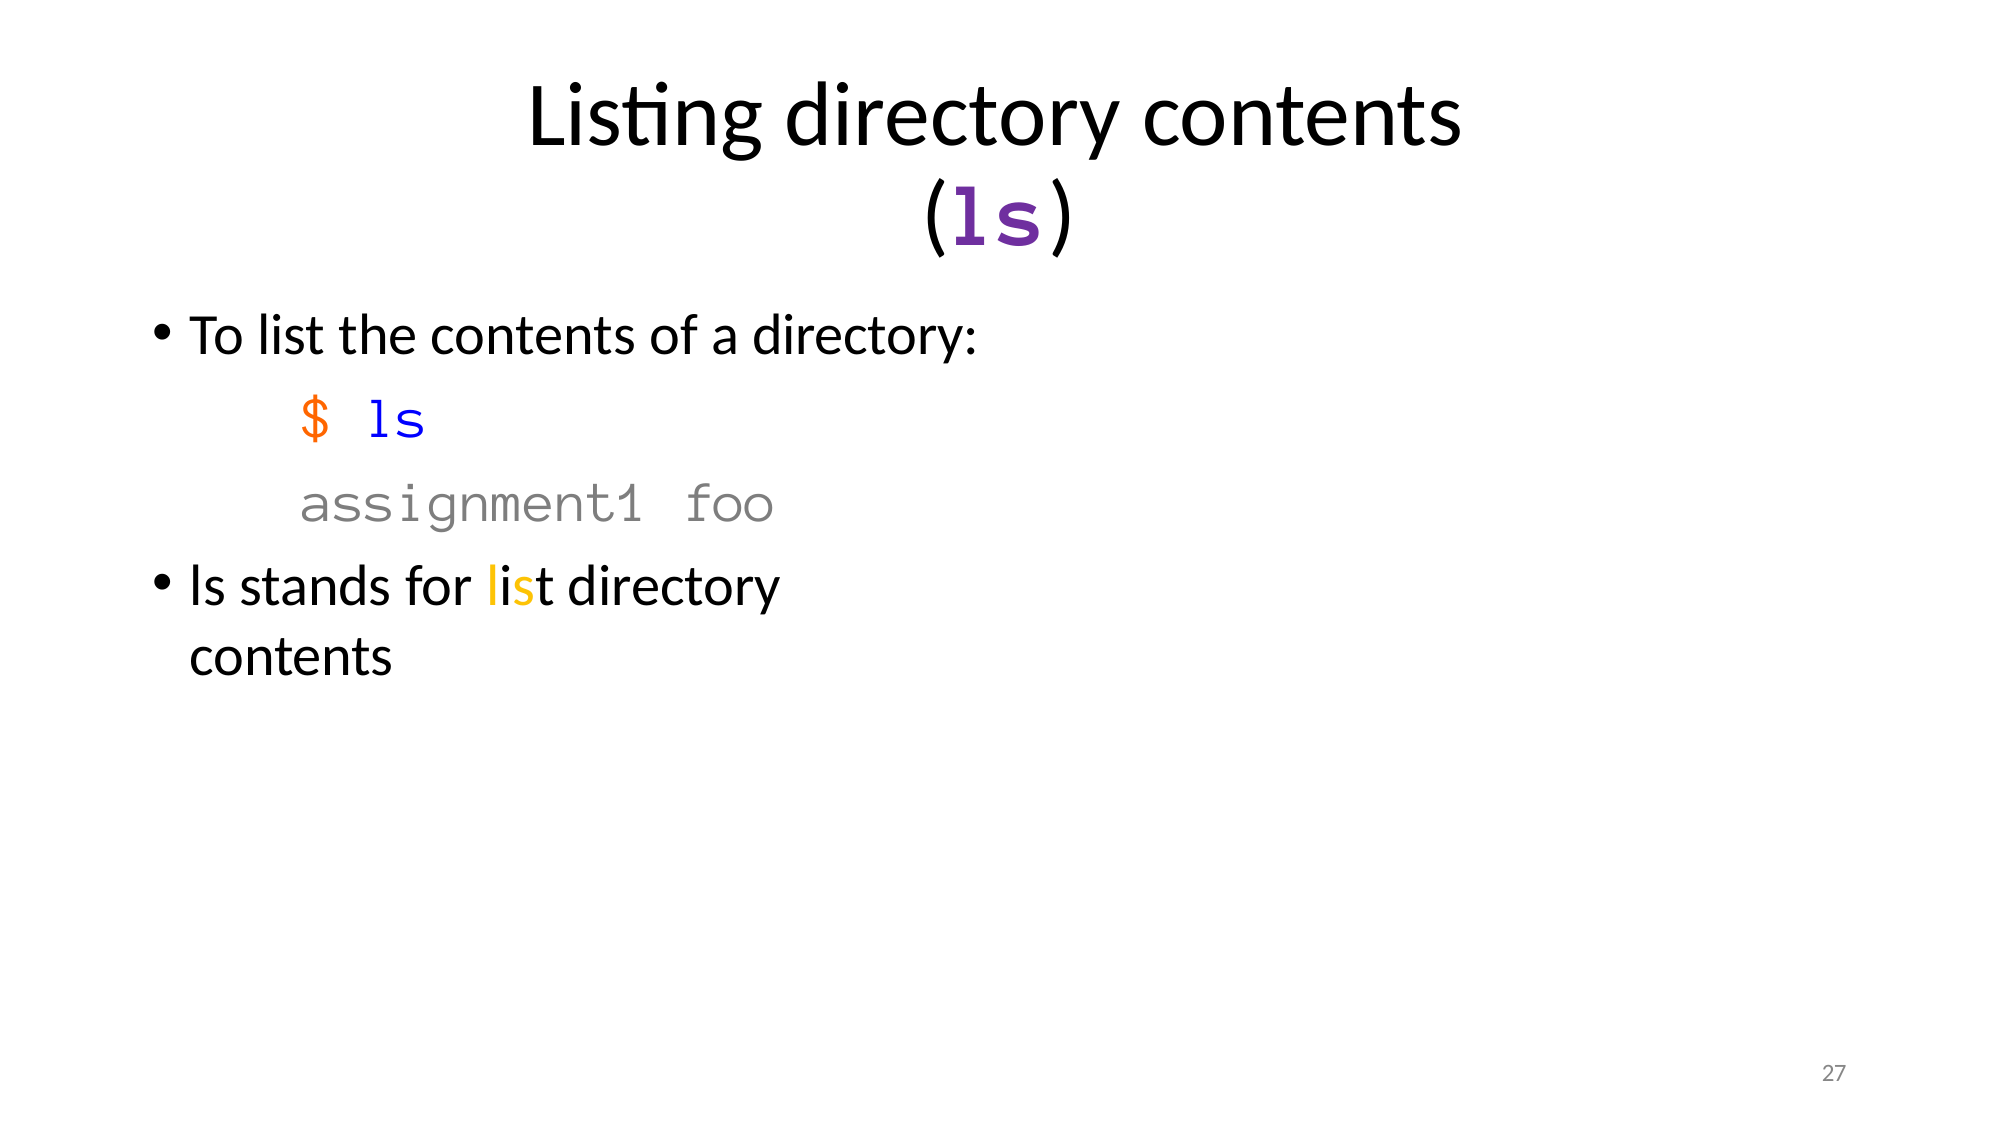

# Listing directory contents (ls)
To list the contents of a directory:
$ ls assignment1 foo
ls stands for list directory contents
27